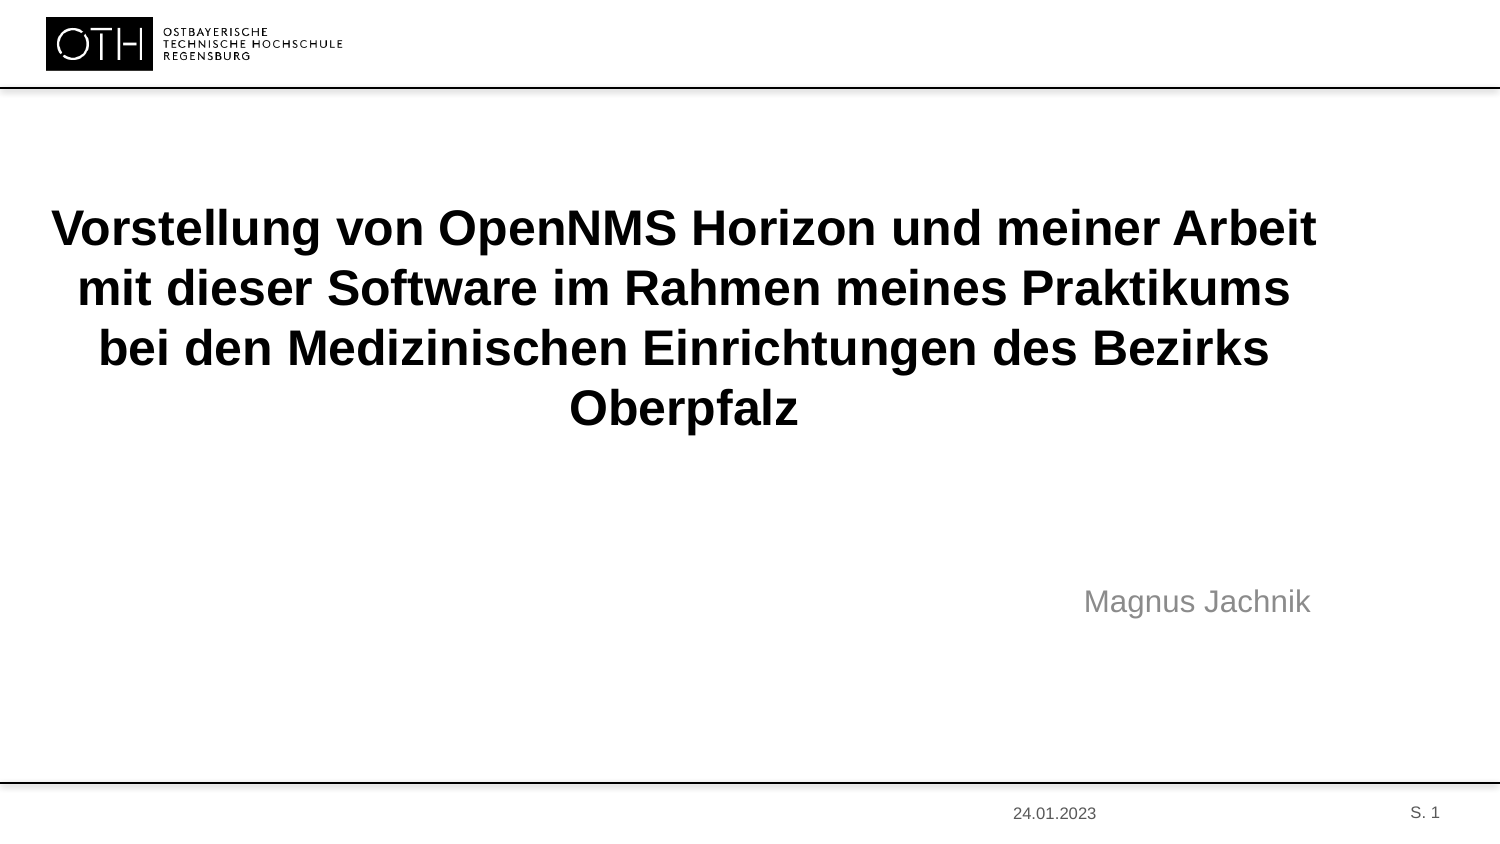

# Vorstellung von OpenNMS Horizon und meiner Arbeit mit dieser Software im Rahmen meines Praktikums bei den Medizinischen Einrichtungen des Bezirks Oberpfalz
Magnus Jachnik
S. 1
24.01.2023